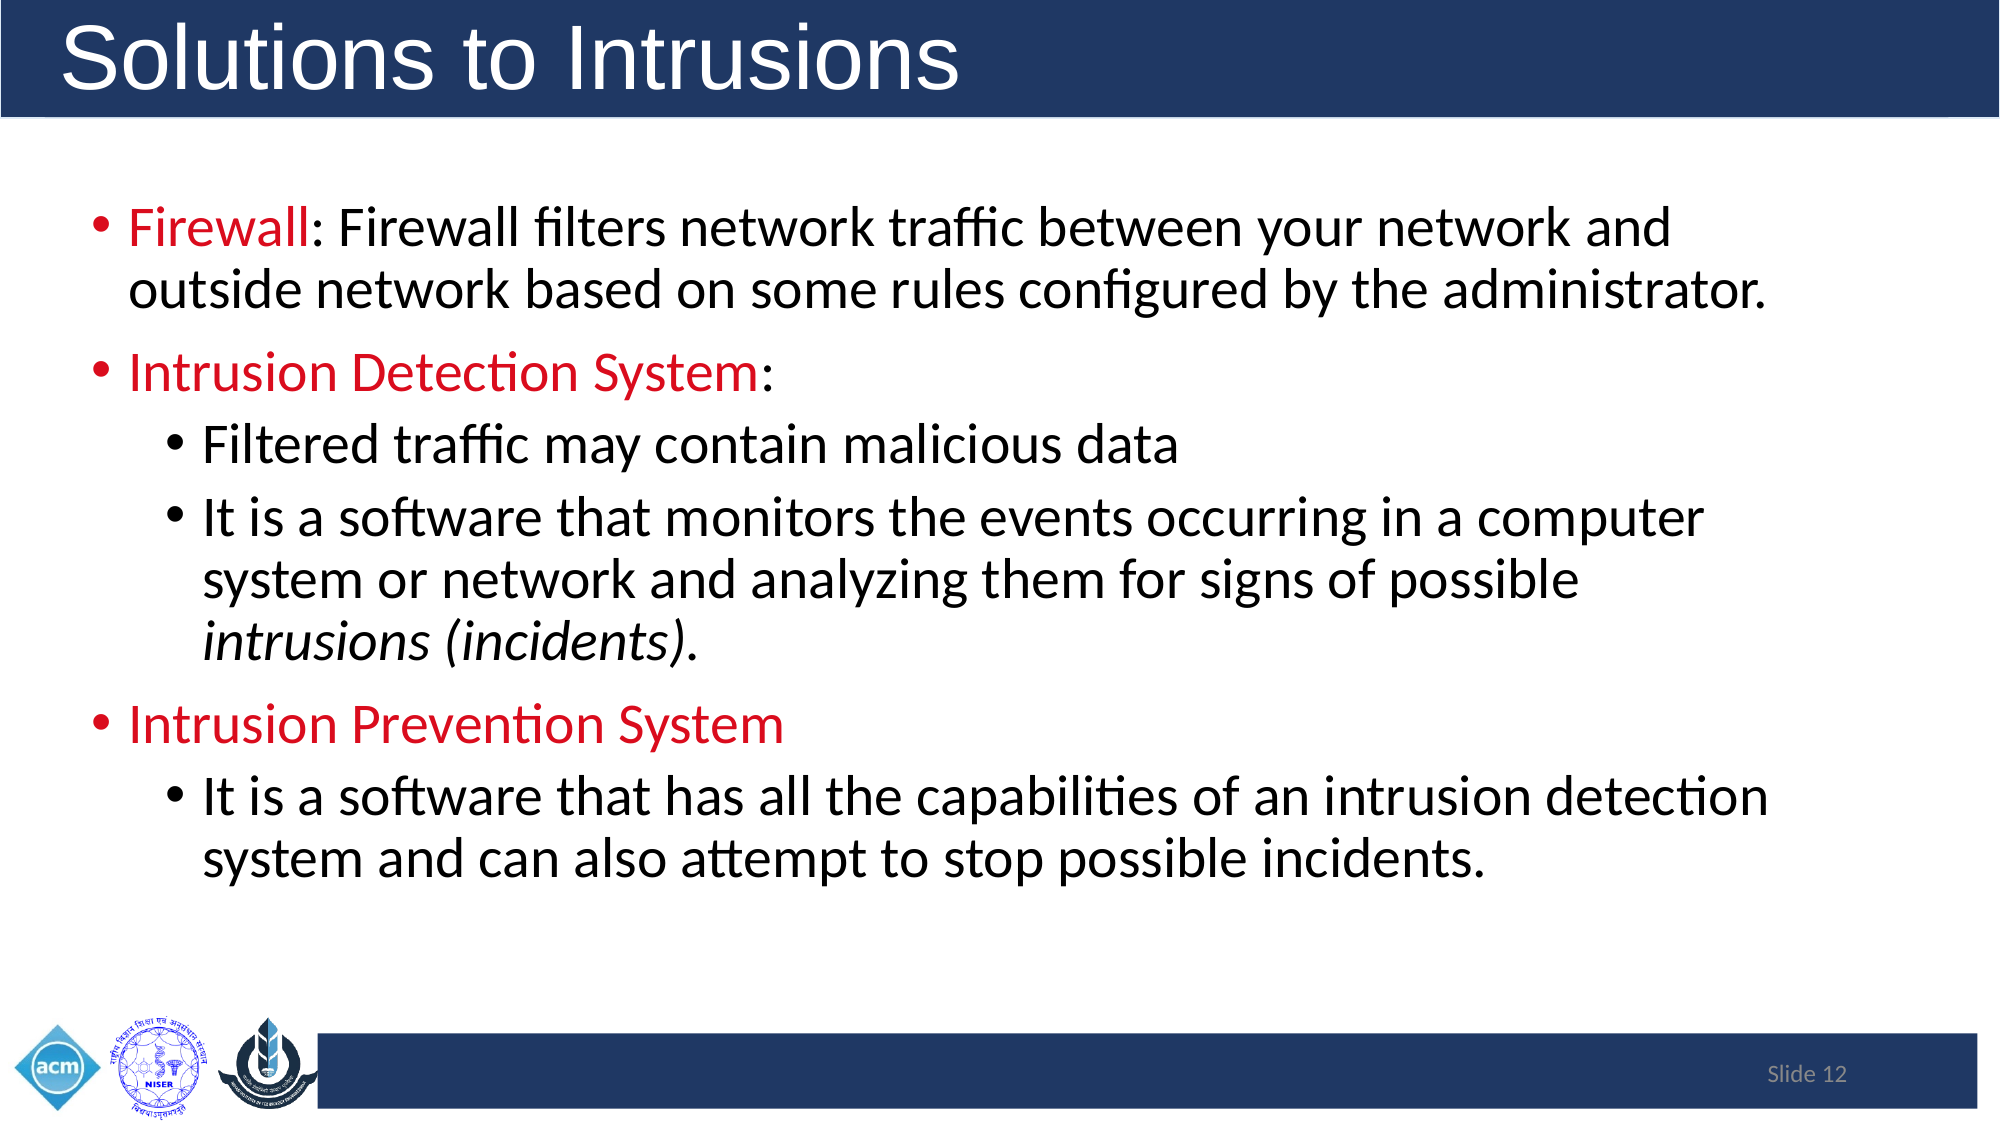

Solutions to Intrusions
Firewall: Firewall filters network traffic between your network and outside network based on some rules configured by the administrator.
Intrusion Detection System:
Filtered traffic may contain malicious data
It is a software that monitors the events occurring in a computer system or network and analyzing them for signs of possible intrusions (incidents).
Intrusion Prevention System
It is a software that has all the capabilities of an intrusion detection system and can also attempt to stop possible incidents.

 Slide 12